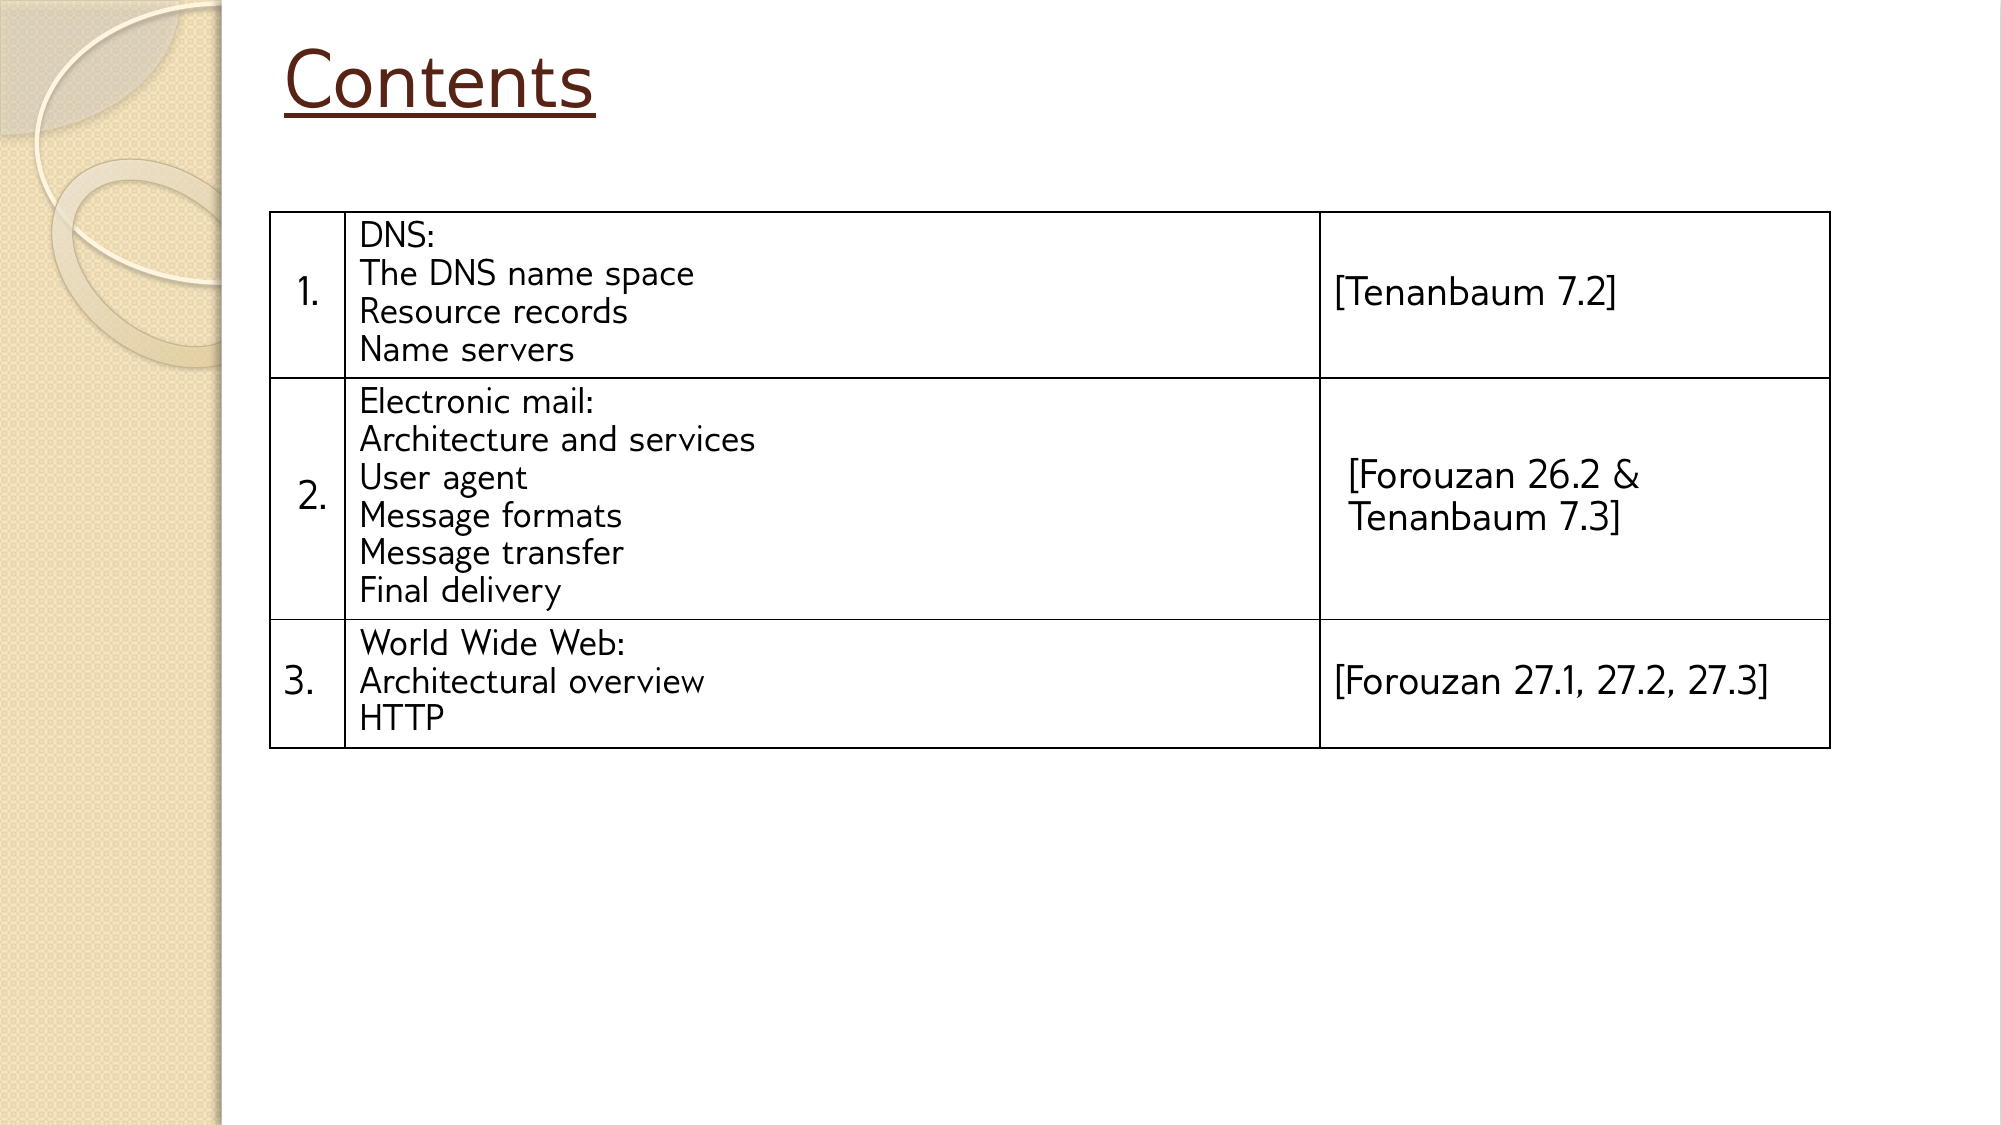

# Contents
| 1. | DNS: The DNS name space Resource records Name servers | [Tenanbaum 7.2] |
| --- | --- | --- |
| 2. | Electronic mail: Architecture and services User agent Message formats Message transfer Final delivery | [Forouzan 26.2 & Tenanbaum 7.3] |
| 3. | World Wide Web: Architectural overview HTTP | [Forouzan 27.1, 27.2, 27.3] |